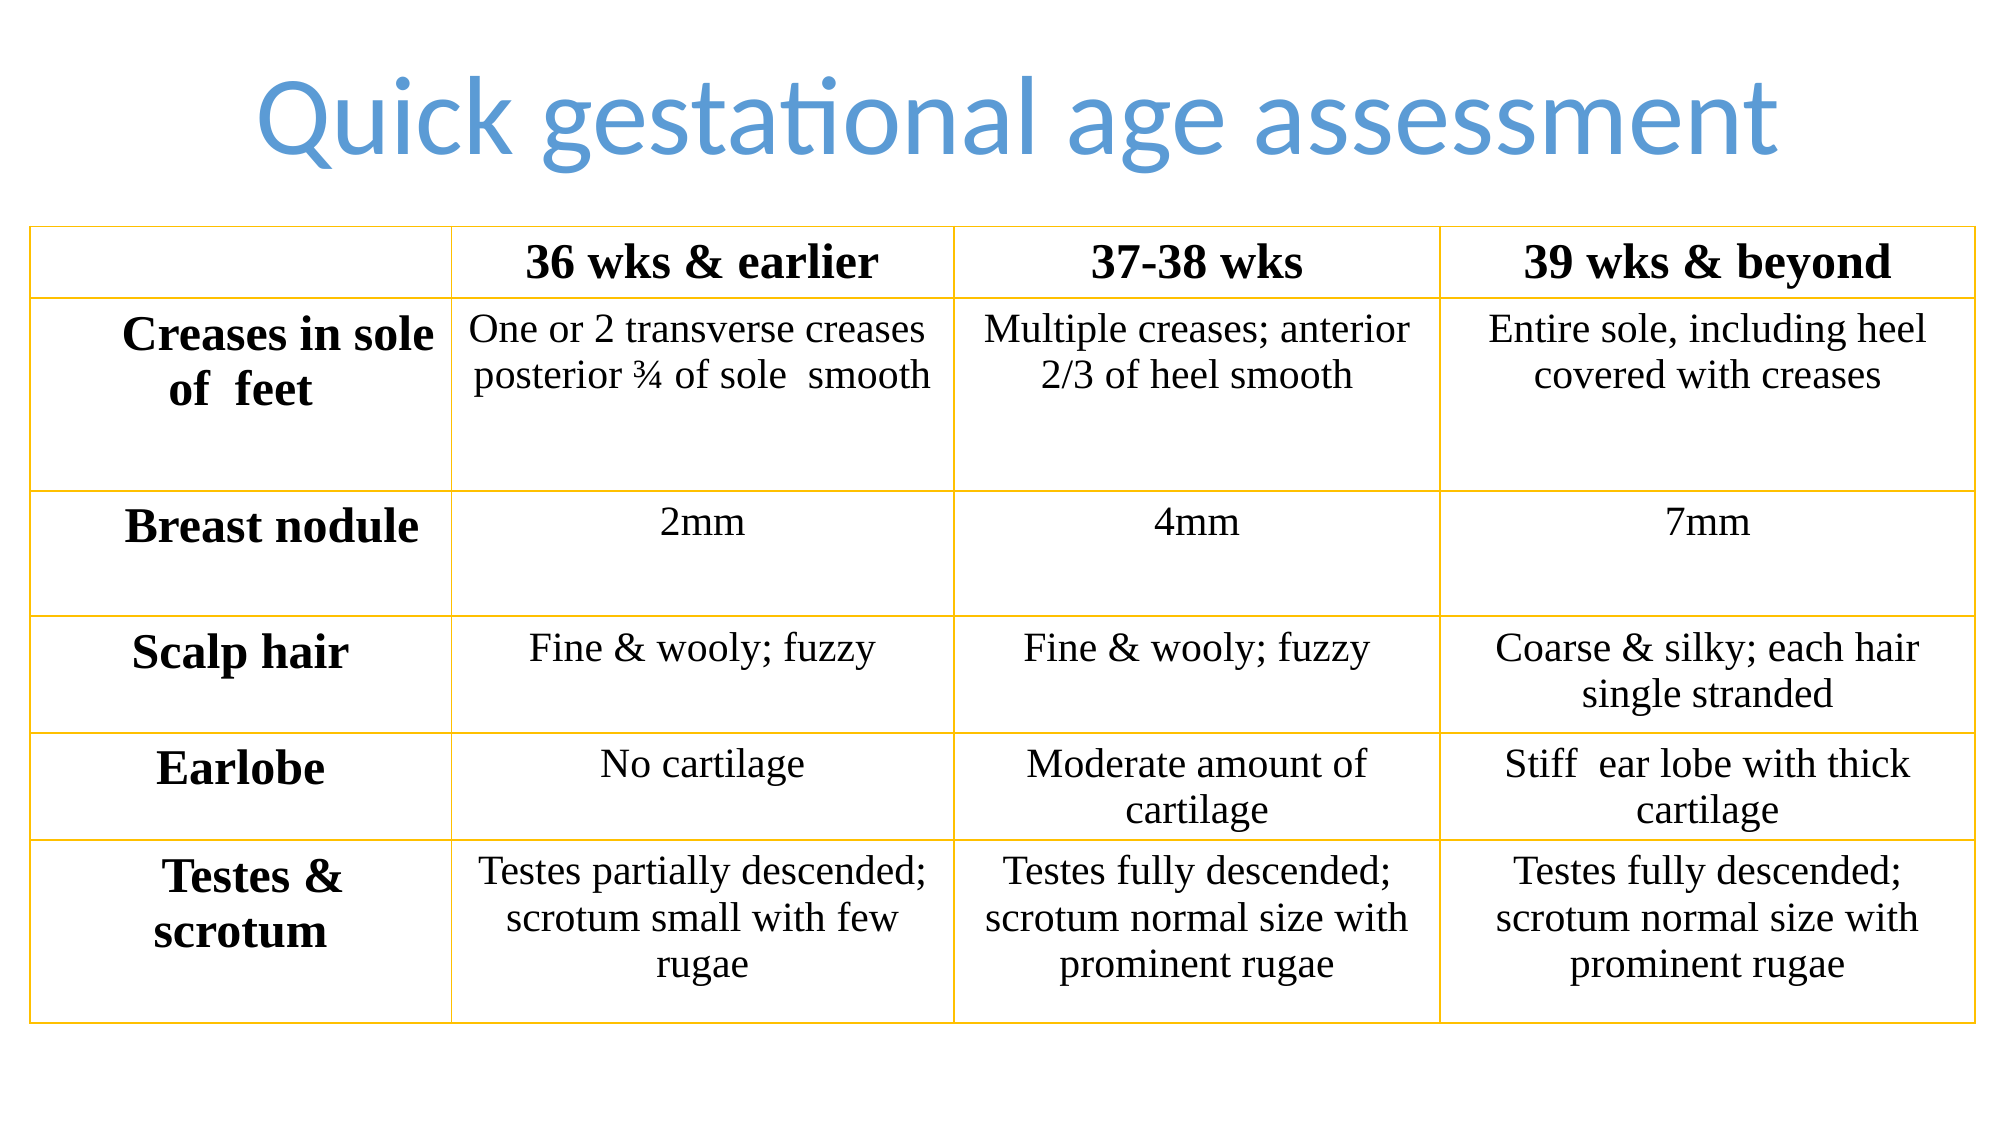

Quick gestational age assessment
|  | 36 wks & earlier | 37-38 wks | 39 wks & beyond |
| --- | --- | --- | --- |
| Creases in sole of feet | One or 2 transverse creases posterior ¾ of sole smooth | Multiple creases; anterior 2/3 of heel smooth | Entire sole, including heel covered with creases |
| Breast nodule | 2mm | 4mm | 7mm |
| Scalp hair | Fine & wooly; fuzzy | Fine & wooly; fuzzy | Coarse & silky; each hair single stranded |
| Earlobe | No cartilage | Moderate amount of cartilage | Stiff ear lobe with thick cartilage |
| Testes & scrotum | Testes partially descended; scrotum small with few rugae | Testes fully descended; scrotum normal size with prominent rugae | Testes fully descended; scrotum normal size with prominent rugae |